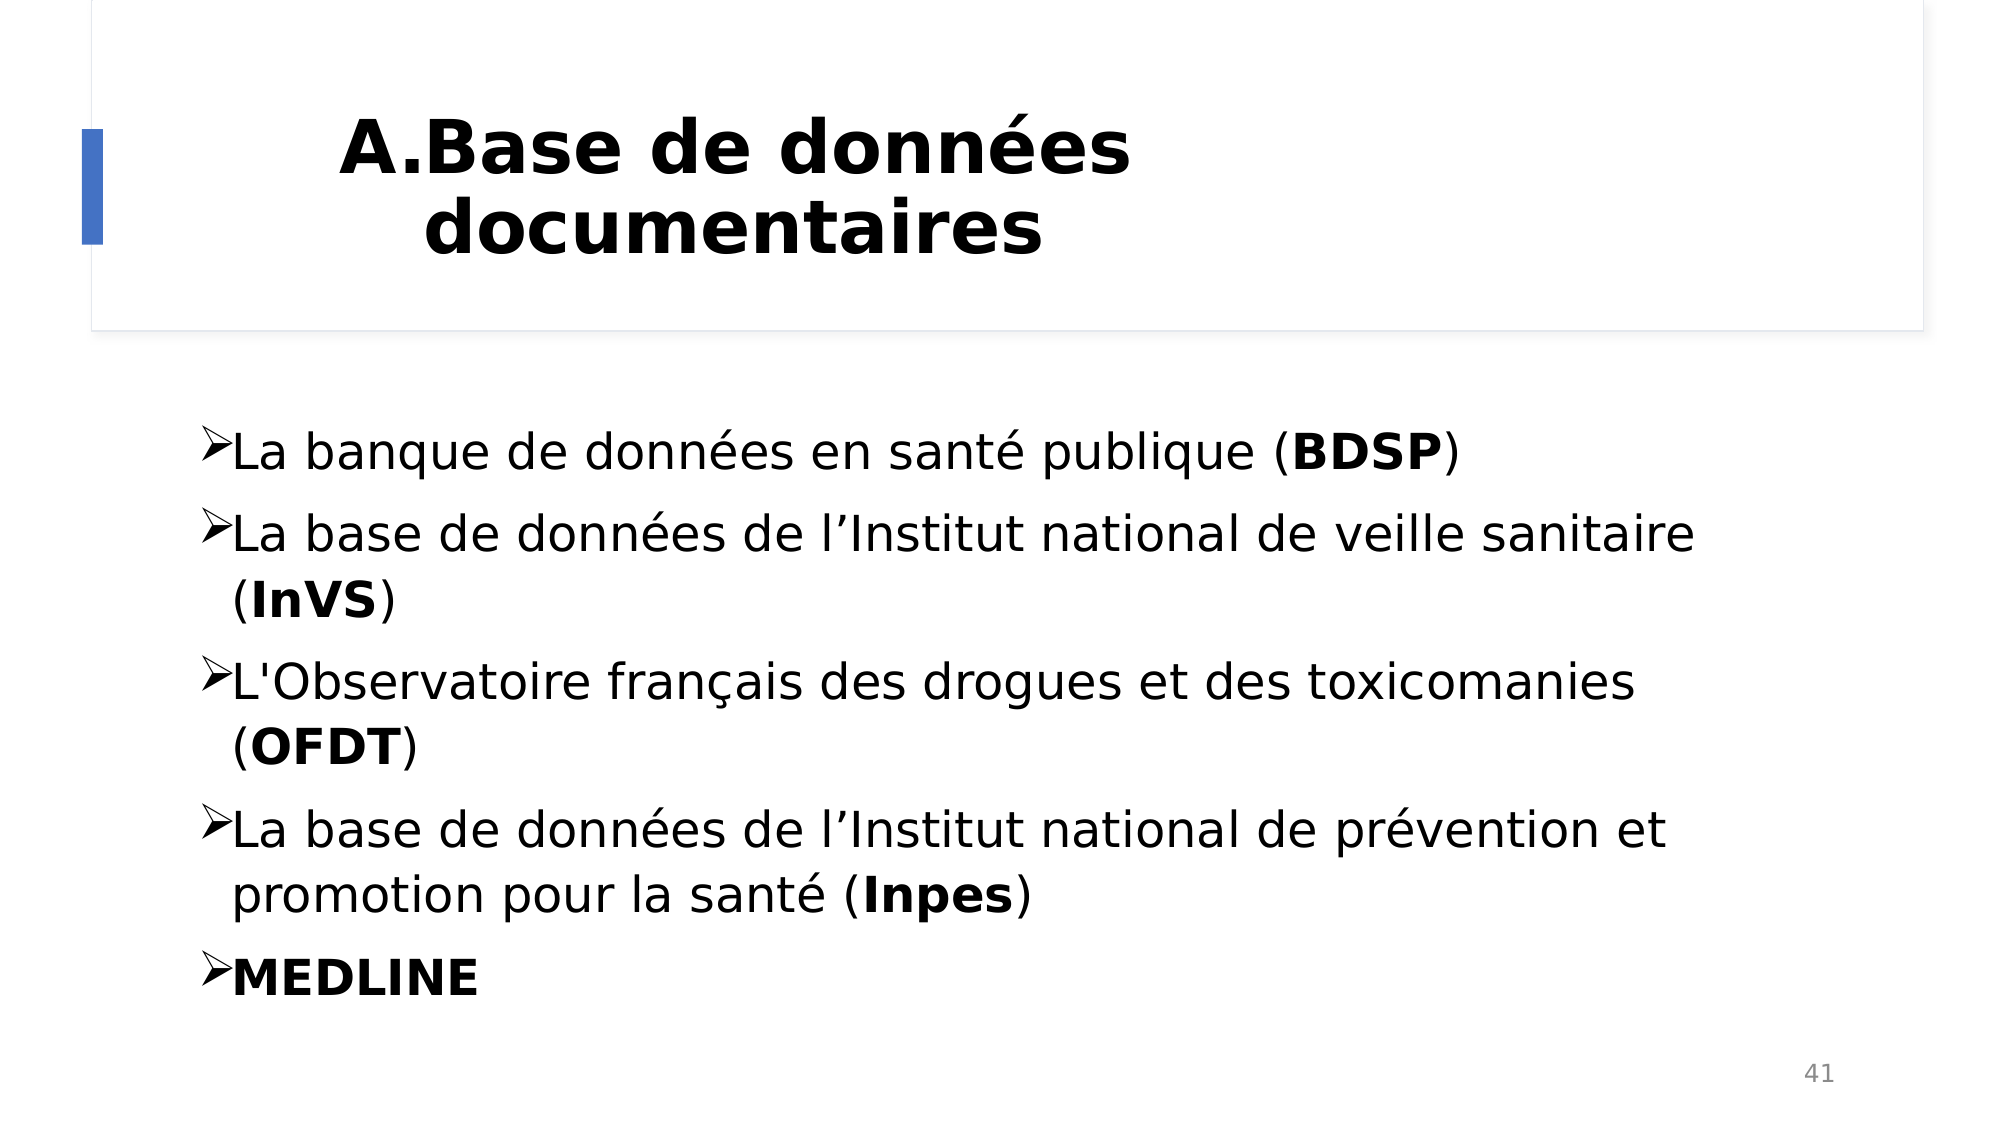

# Base de données documentaires
La banque de données en santé publique (BDSP)
La base de données de l’Institut national de veille sanitaire (InVS)
L'Observatoire français des drogues et des toxicomanies (OFDT)
La base de données de l’Institut national de prévention et promotion pour la santé (Inpes)
MEDLINE

41